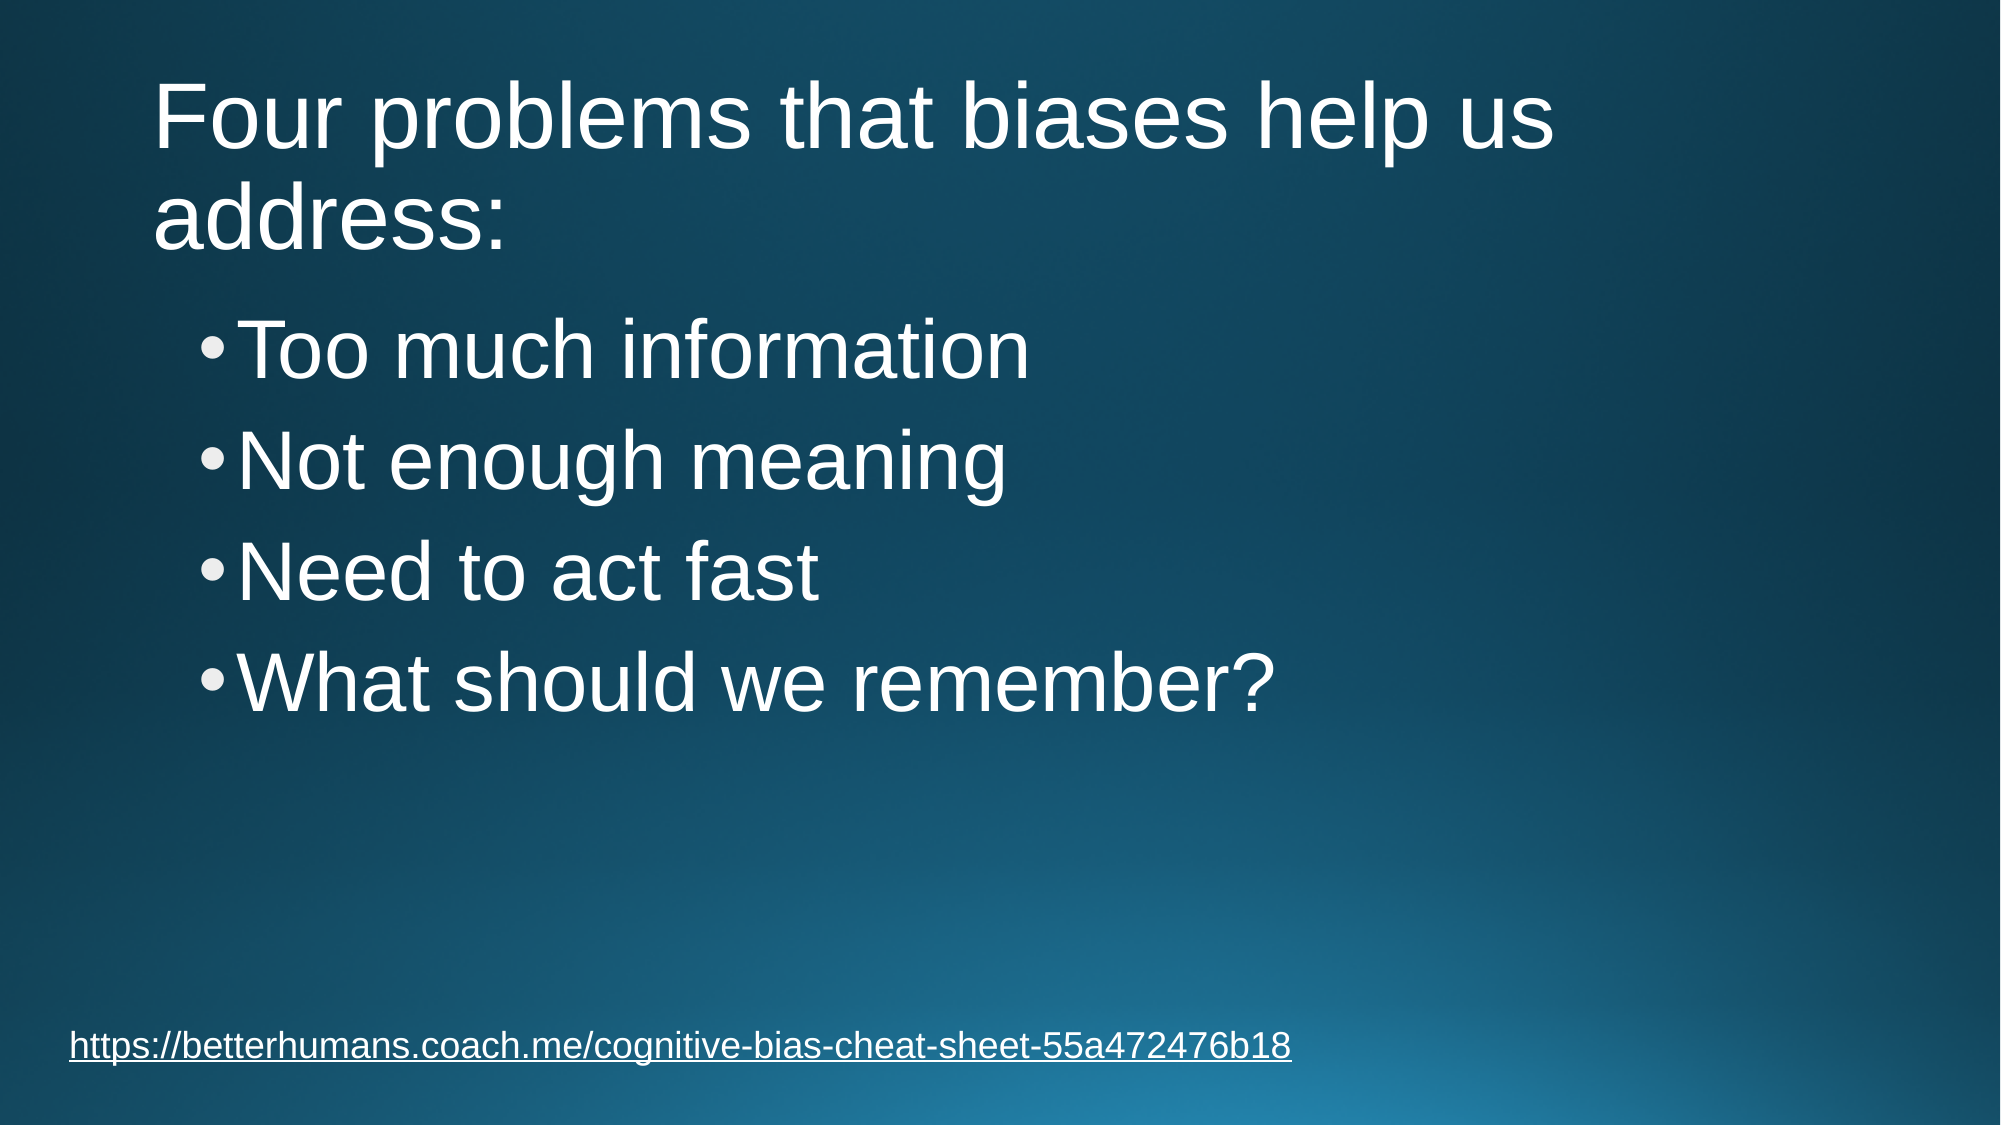

# Four problems that biases help us address:
Too much information
Not enough meaning
Need to act fast
What should we remember?
https://betterhumans.coach.me/cognitive-bias-cheat-sheet-55a472476b18